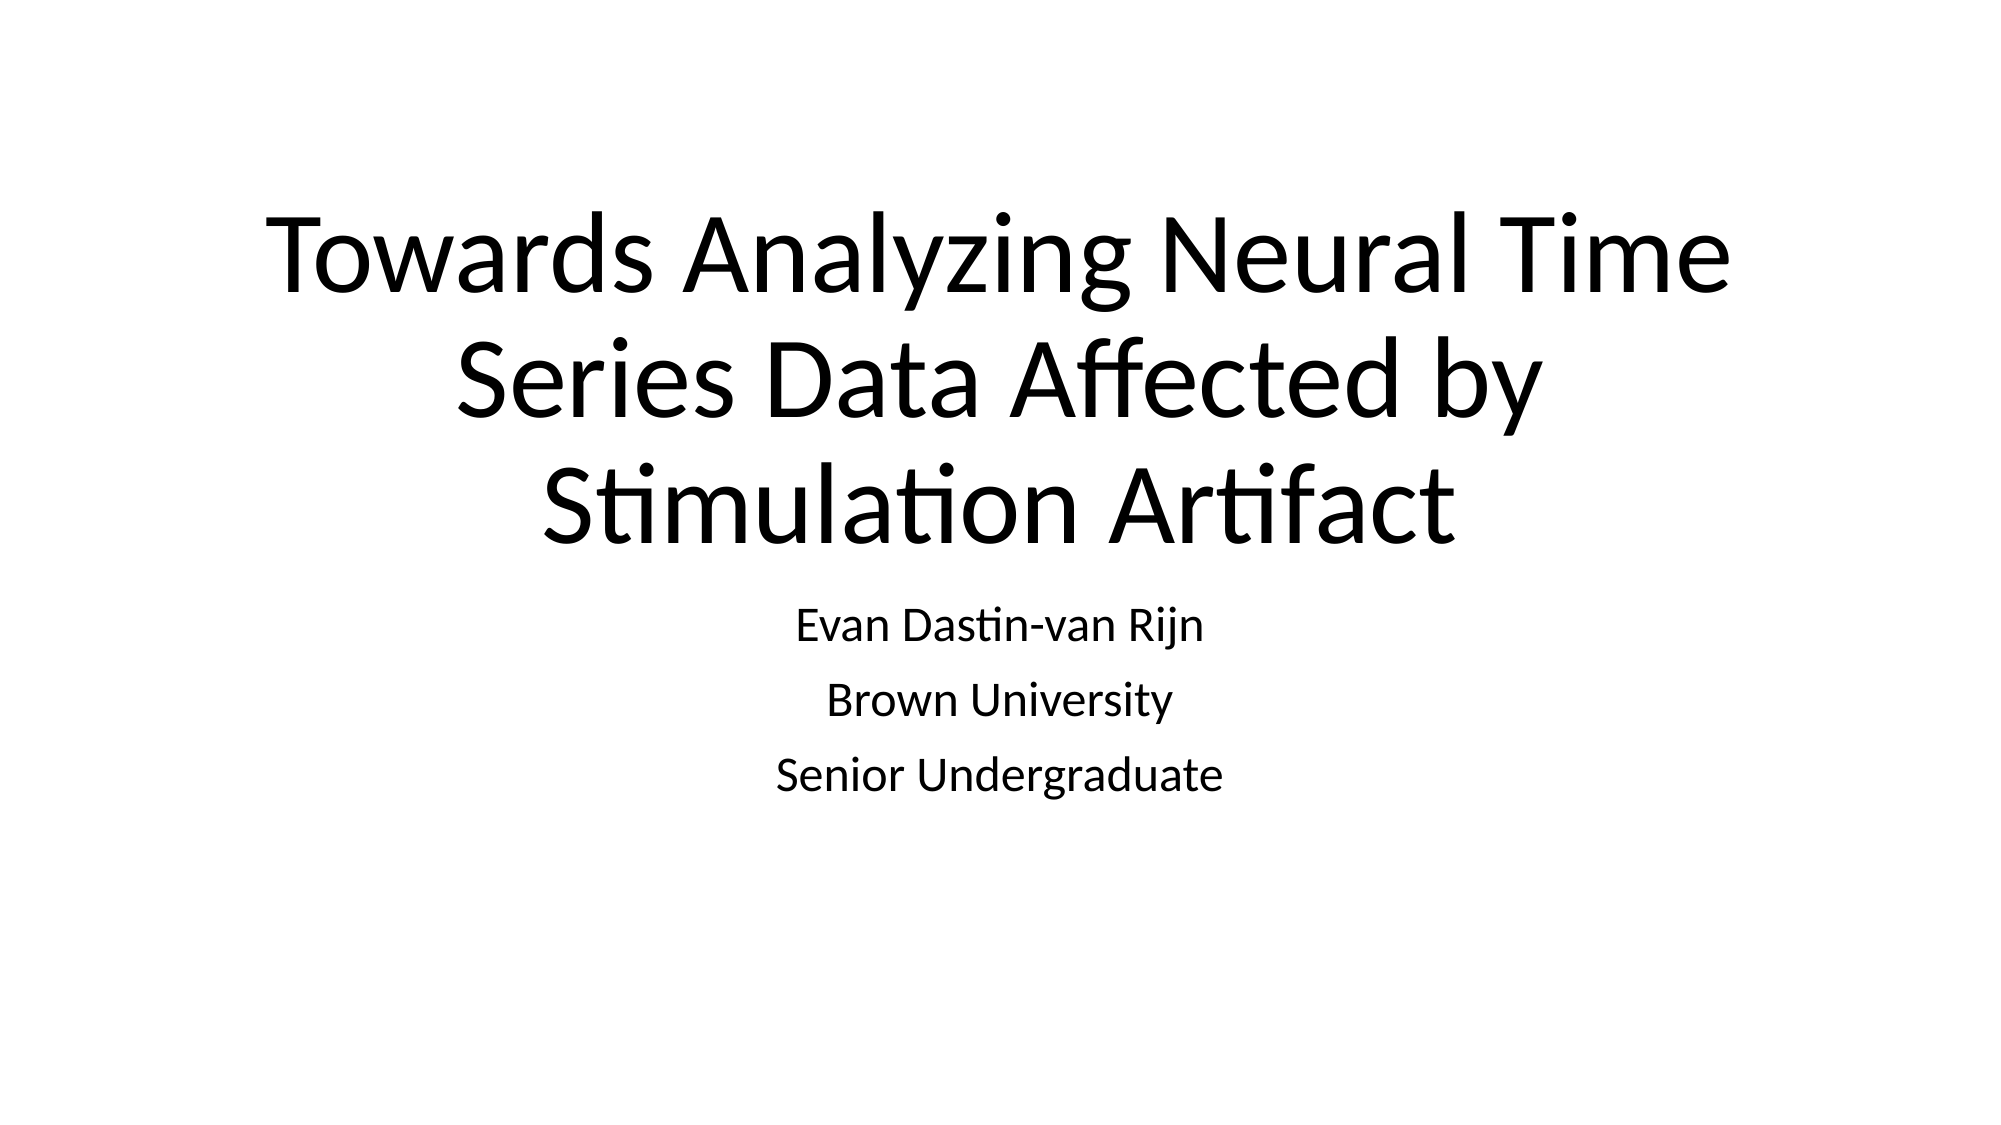

# Towards Analyzing Neural Time Series Data Affected by Stimulation Artifact
Evan Dastin-van Rijn
Brown University
Senior Undergraduate